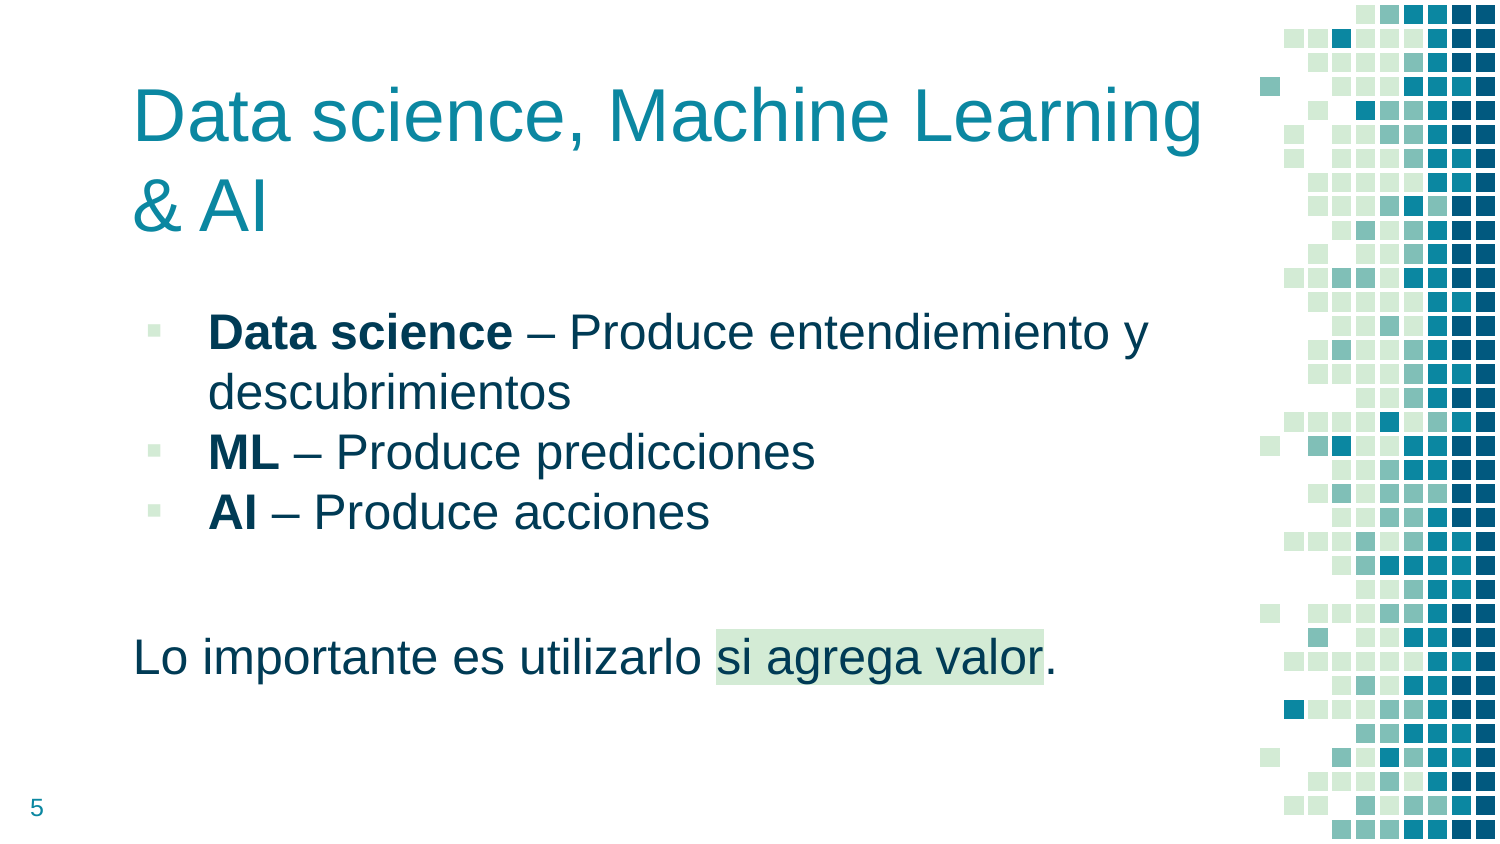

# Data science, Machine Learning & AI
Data science – Produce entendiemiento y descubrimientos
ML – Produce predicciones
AI – Produce acciones

Lo importante es utilizarlo si agrega valor.
5